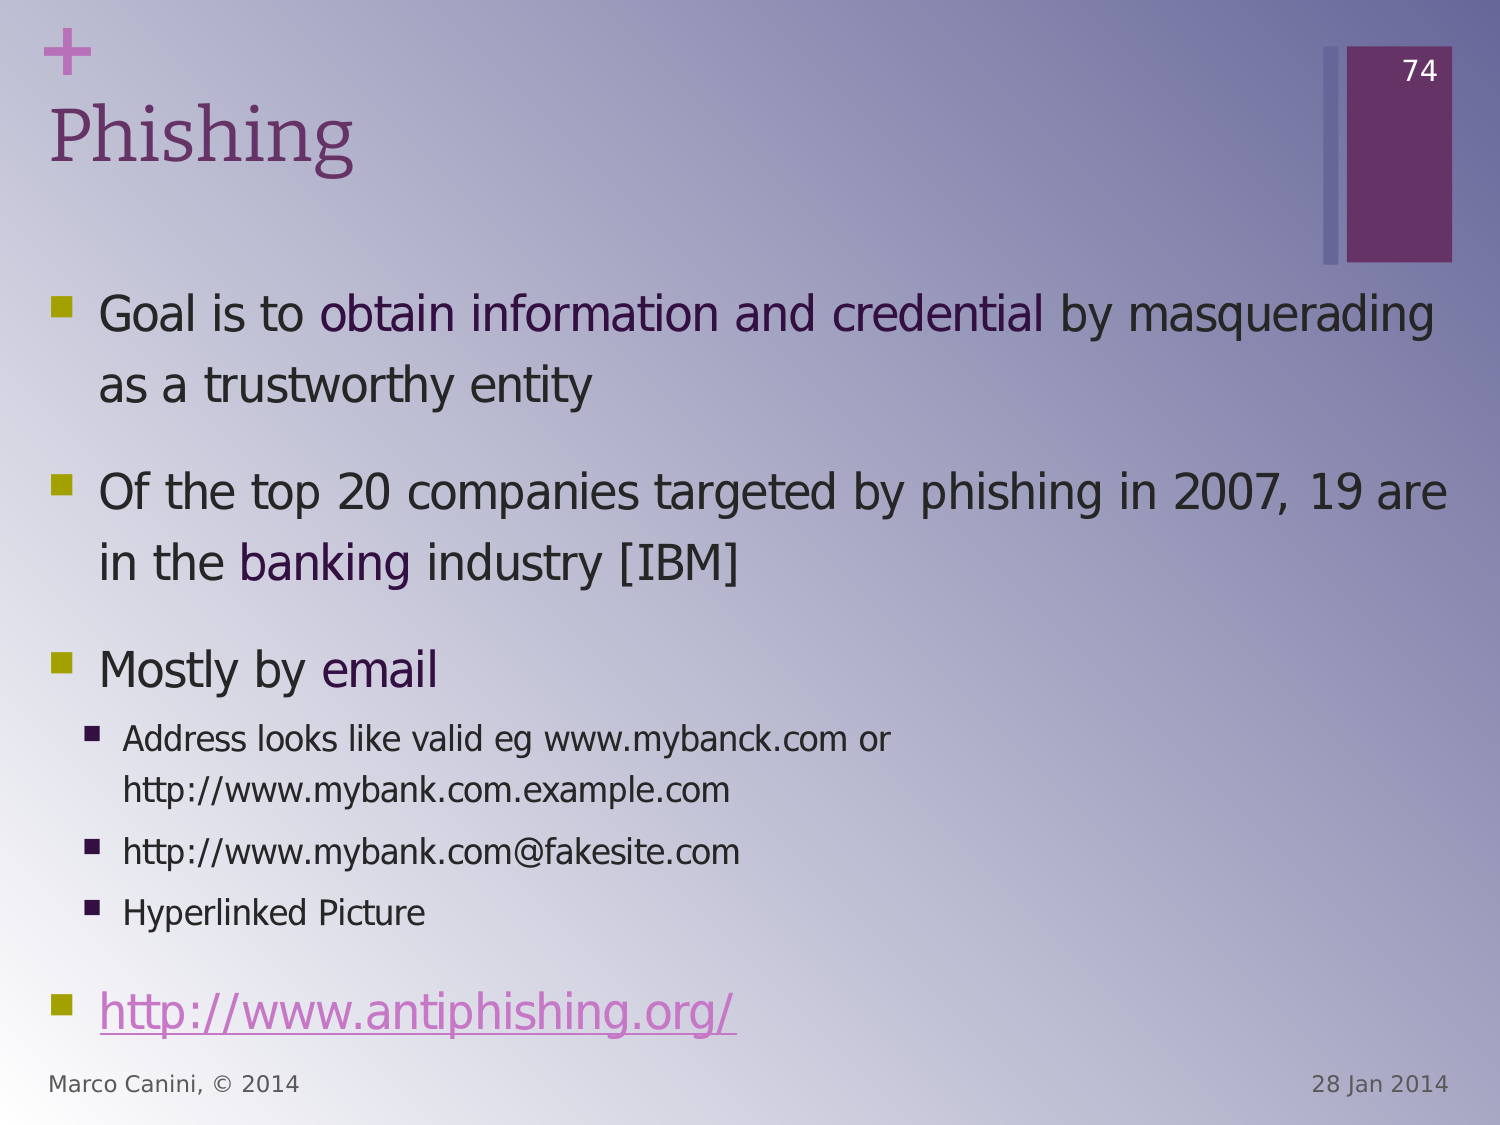

74
# Phishing
Goal is to obtain information and credential by masquerading as a trustworthy entity
Of the top 20 companies targeted by phishing in 2007, 19 are in the banking industry [IBM]
Mostly by email
Address looks like valid eg www.mybanck.com or http://www.mybank.com.example.com
http://www.mybank.com@fakesite.com
Hyperlinked Picture
http://www.antiphishing.org/
Marco Canini, © 2014
28 Jan 2014